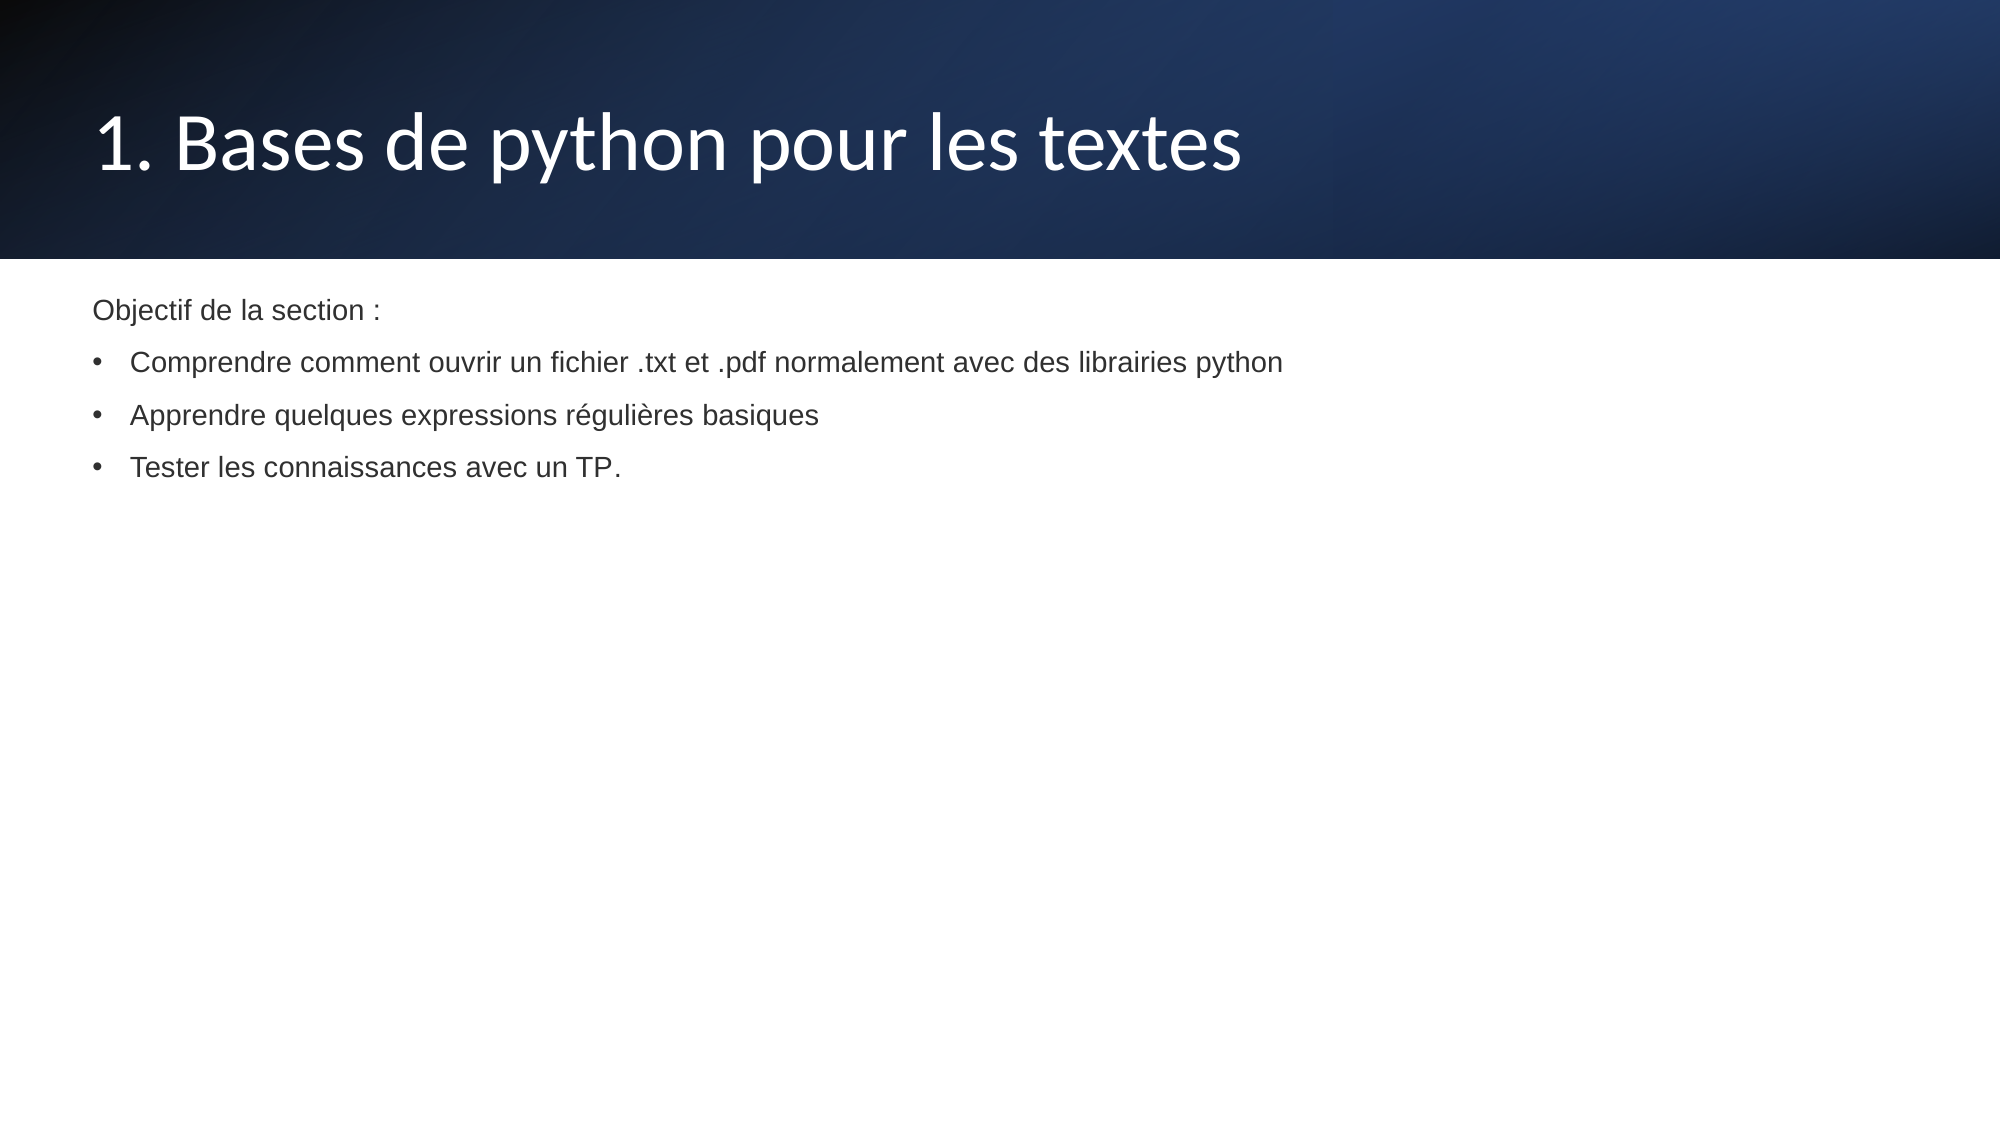

# 1. Bases de python pour les textes
Objectif de la section :
Comprendre comment ouvrir un fichier .txt et .pdf normalement avec des librairies python
Apprendre quelques expressions régulières basiques
Tester les connaissances avec un TP.